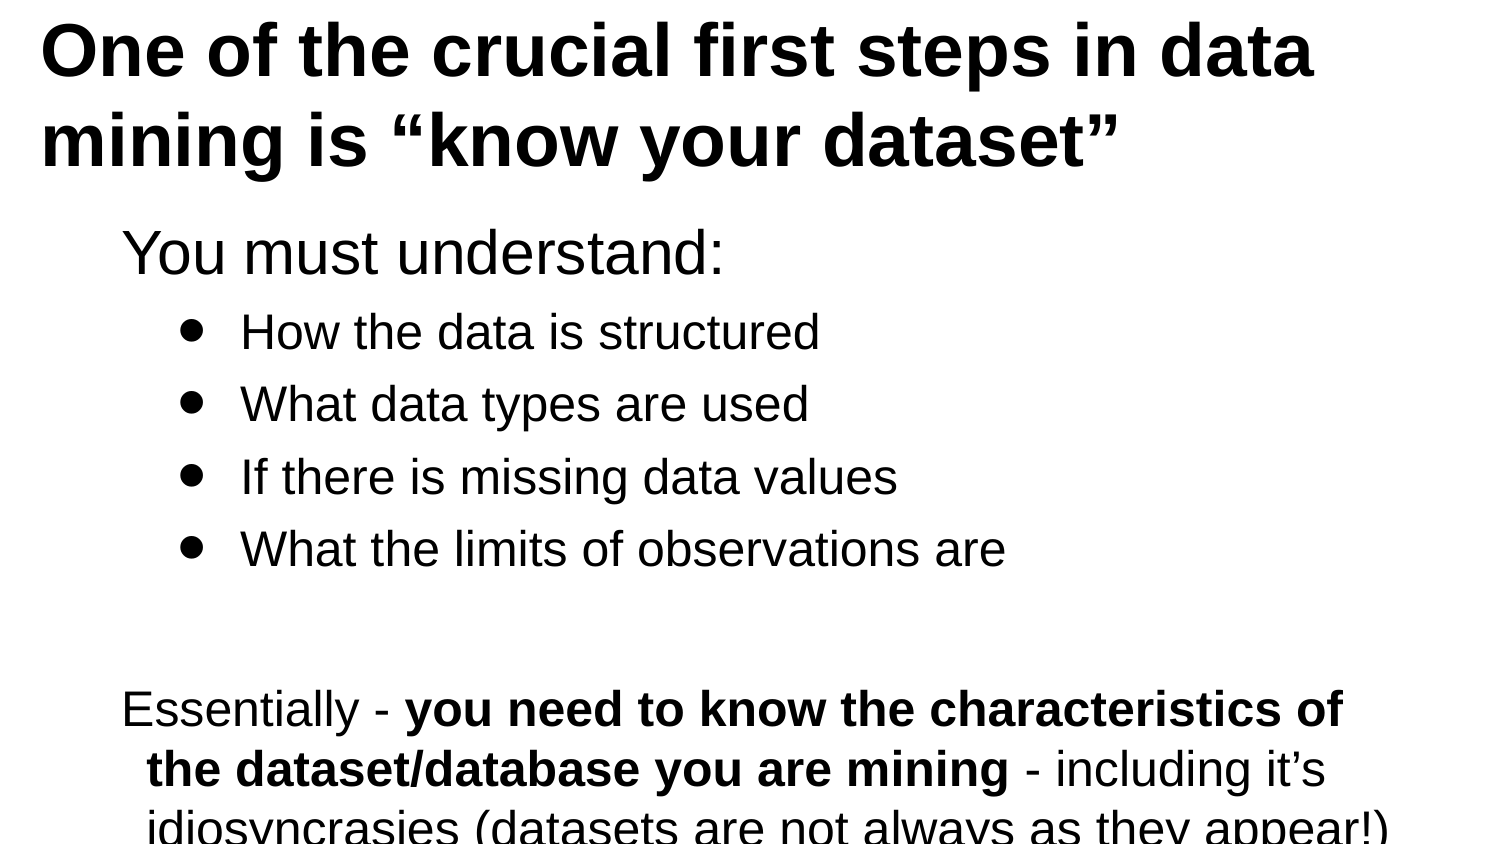

# One of the crucial first steps in data mining is “know your dataset”
You must understand:
How the data is structured
What data types are used
If there is missing data values
What the limits of observations are

Essentially - you need to know the characteristics of the dataset/database you are mining - including it’s idiosyncrasies (datasets are not always as they appear!)